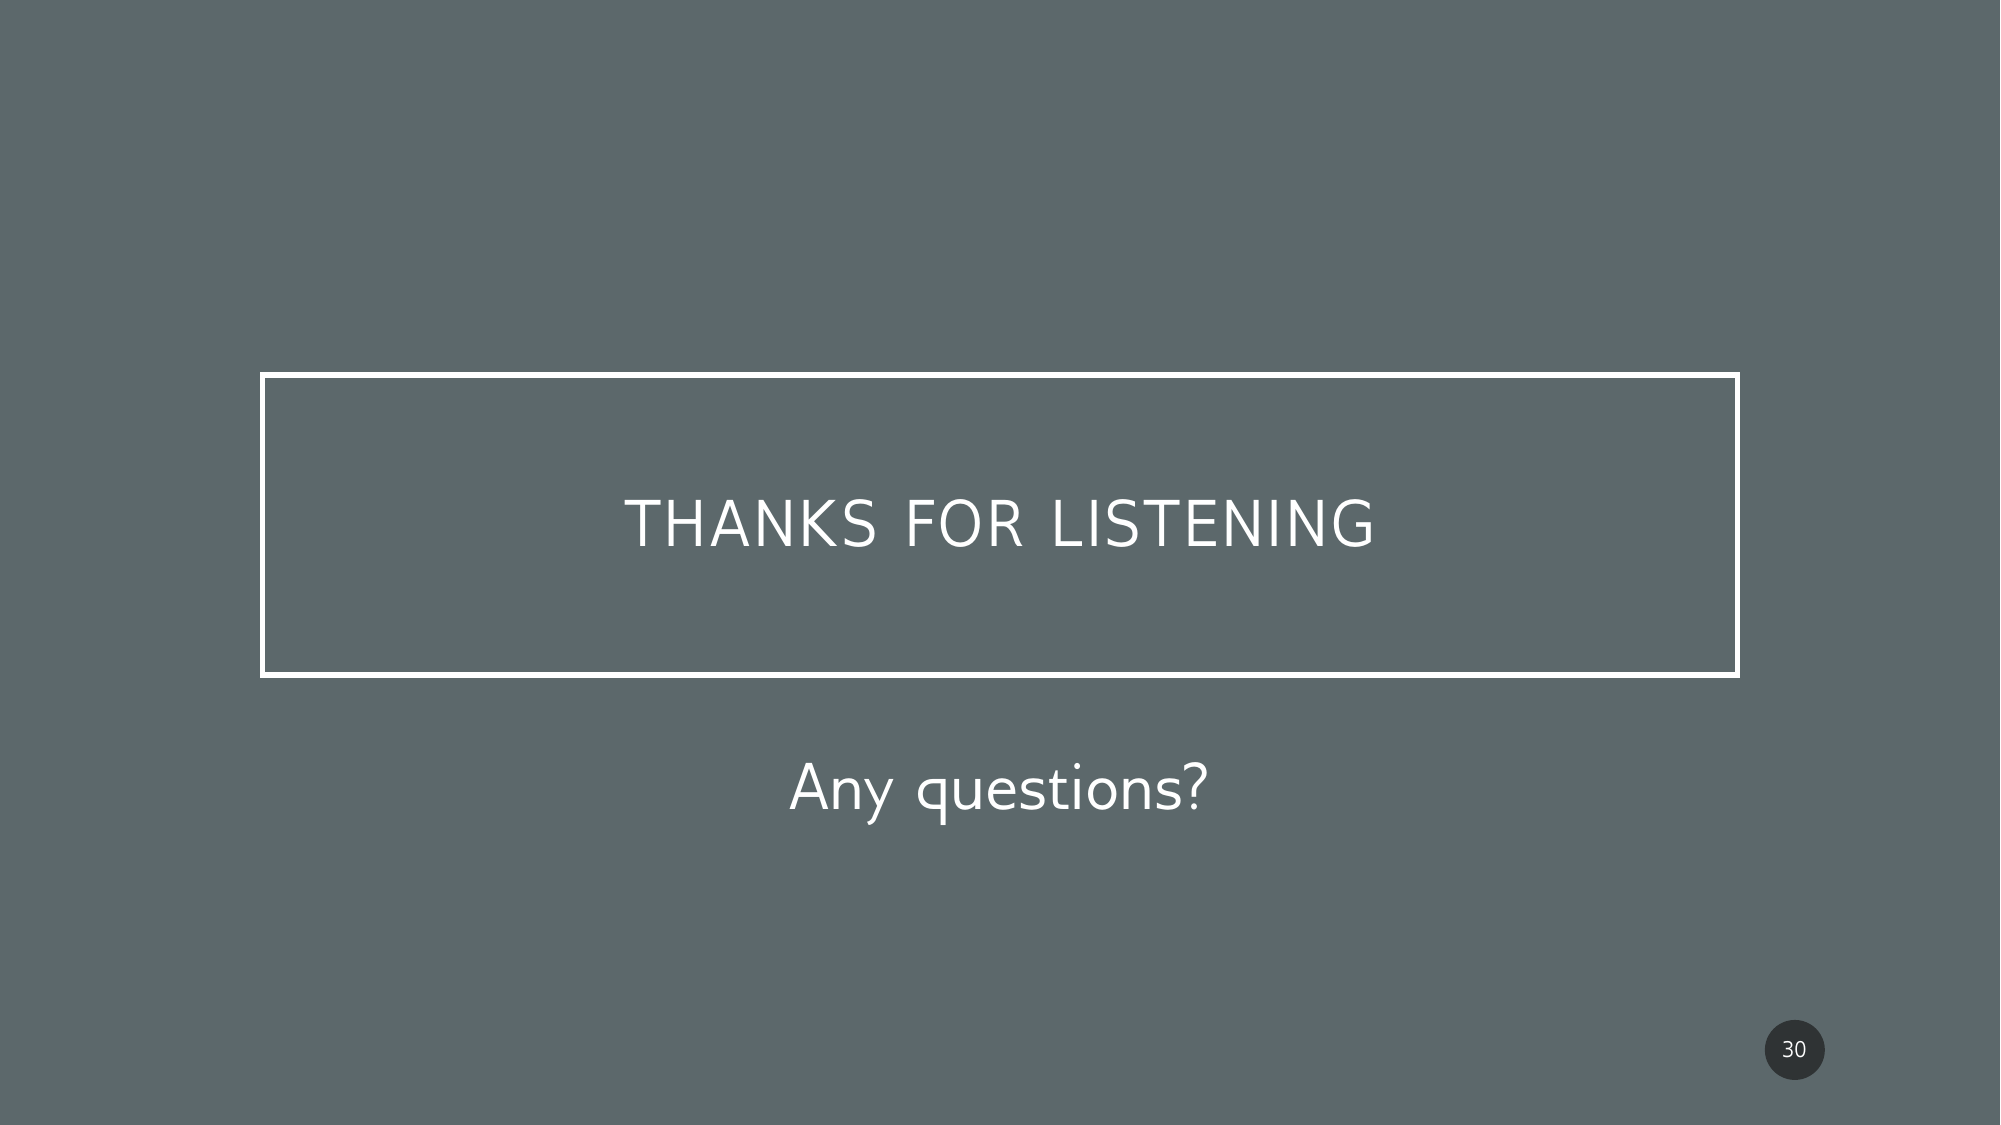

# Thanks for listening
Any questions?
30